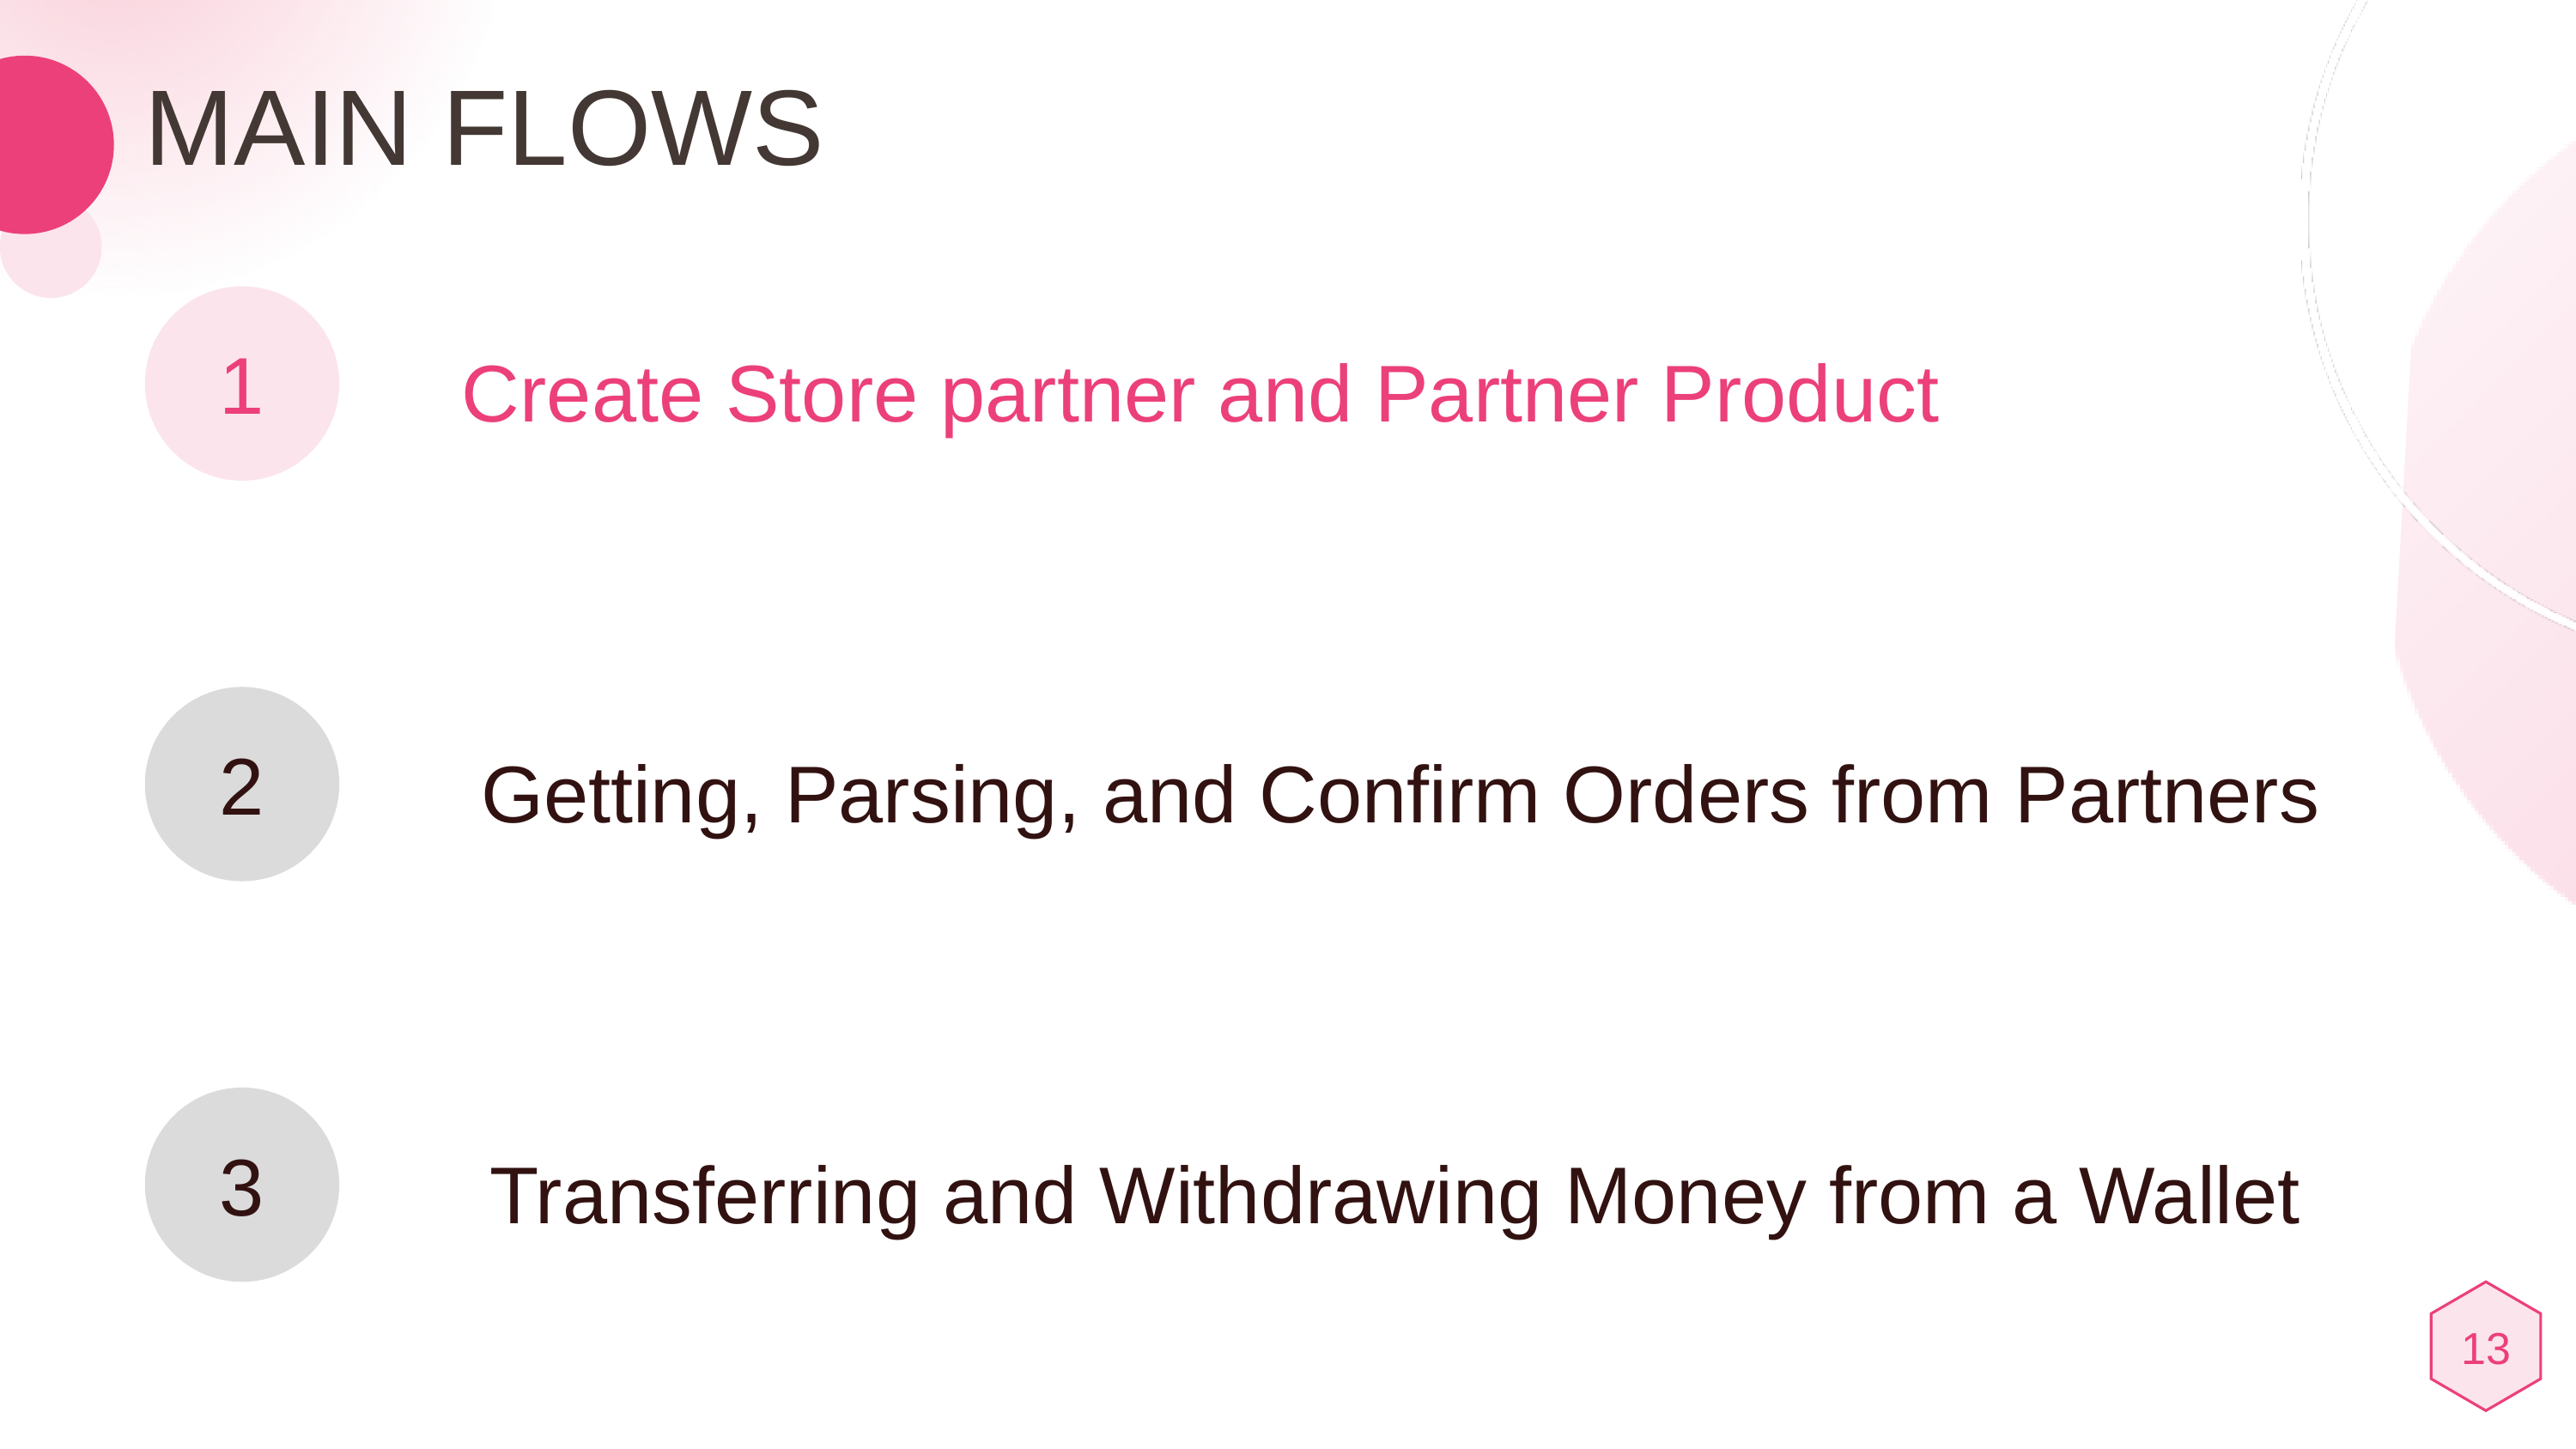

MAIN FLOWS

1
Create Store partner and Partner Product

2
Getting, Parsing, and Confirm Orders from Partners

3
Transferring and Withdrawing Money from a Wallet

13